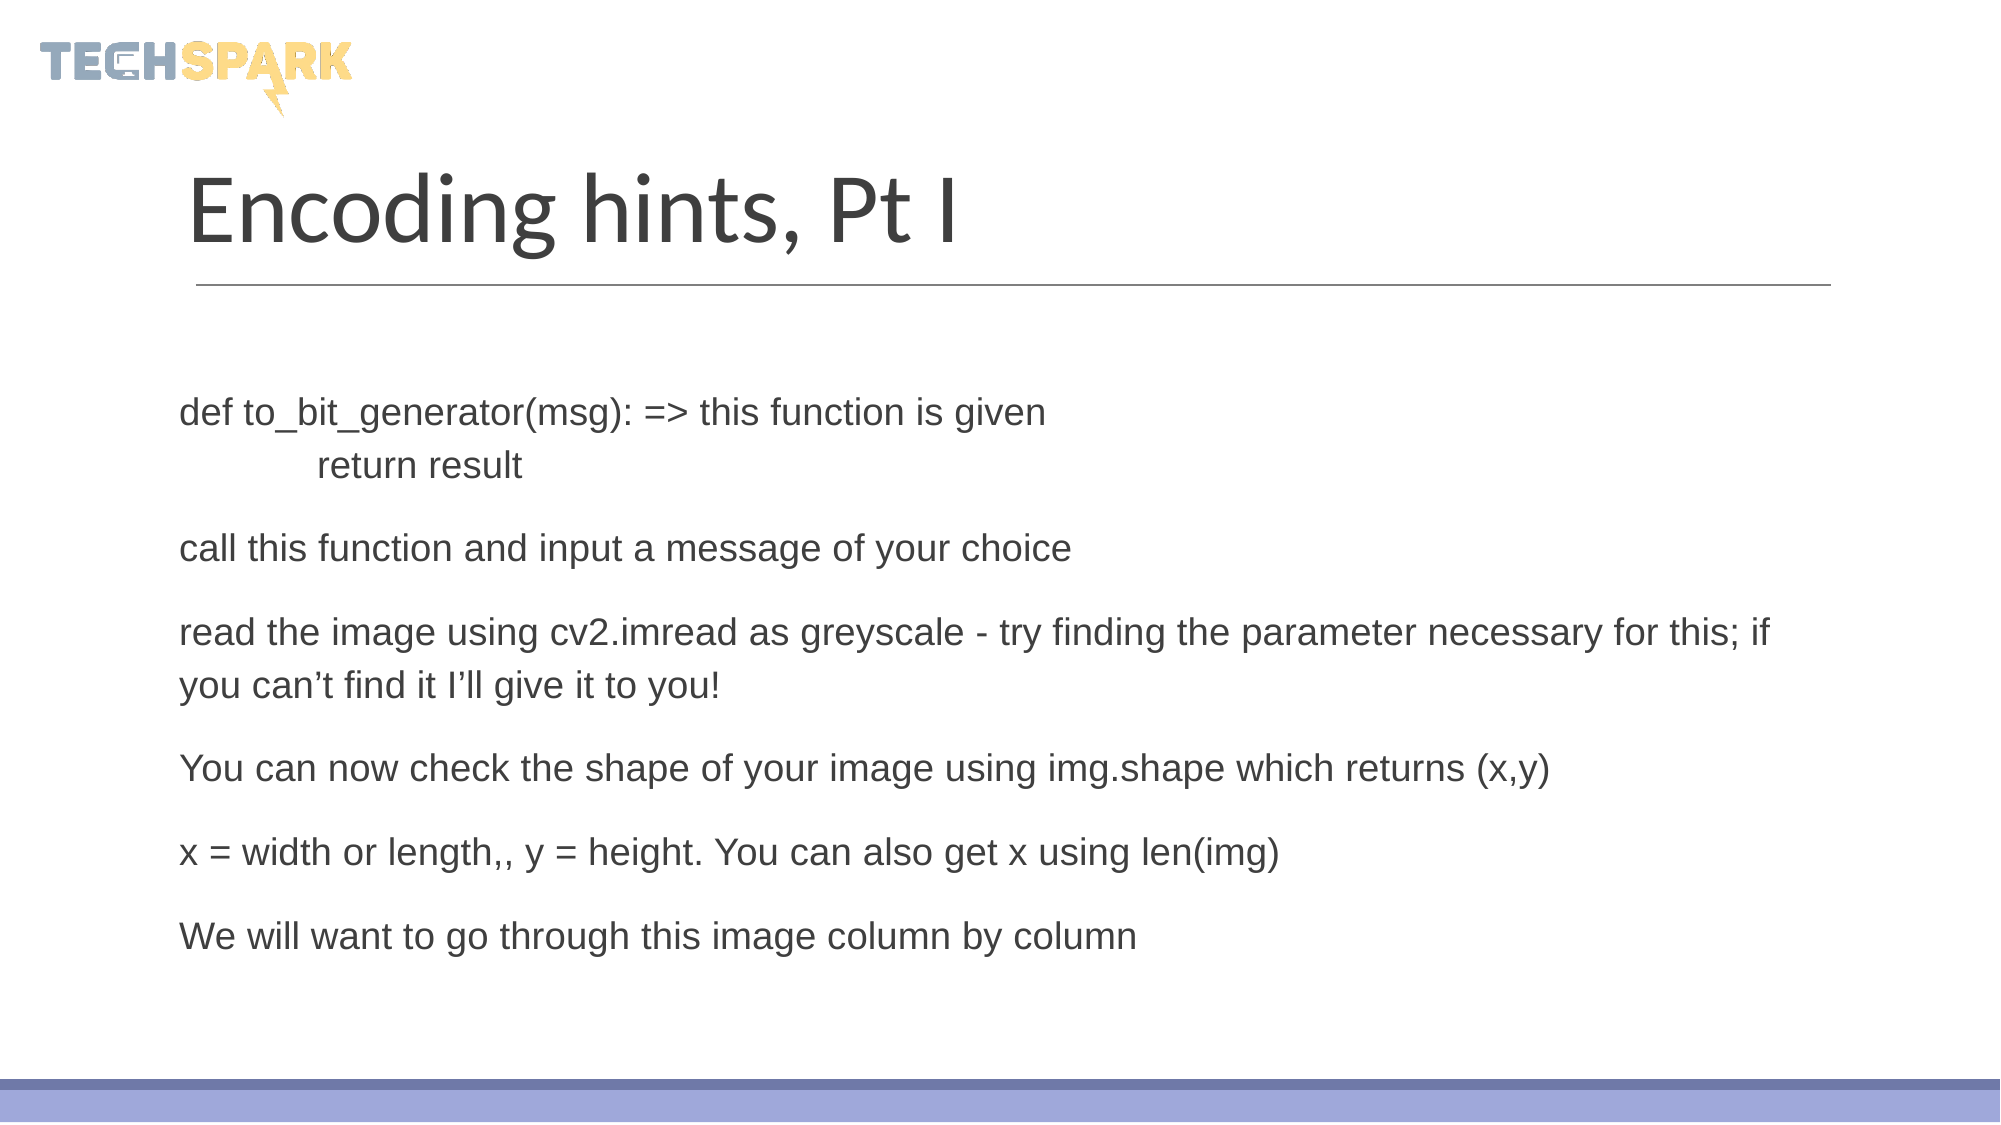

# Encoding hints, Pt I
def to_bit_generator(msg): => this function is given
	return result
call this function and input a message of your choice
read the image using cv2.imread as greyscale - try finding the parameter necessary for this; if you can’t find it I’ll give it to you!
You can now check the shape of your image using img.shape which returns (x,y)
x = width or length,, y = height. You can also get x using len(img)
We will want to go through this image column by column